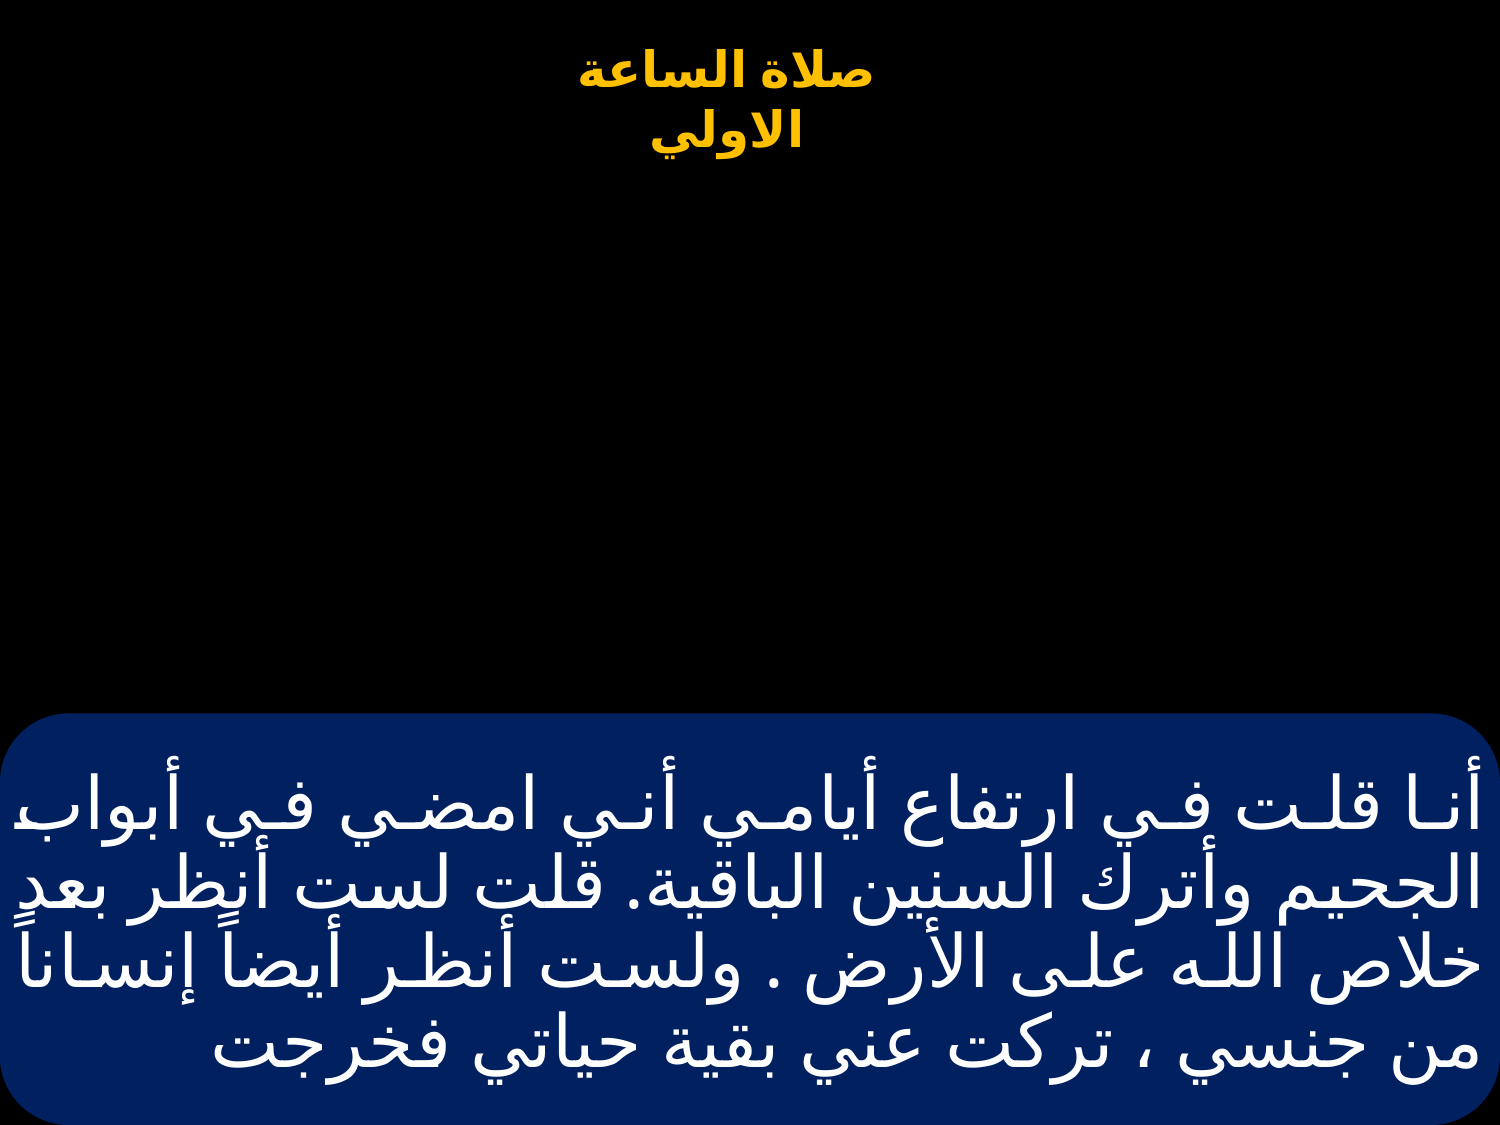

# أنا قلت في ارتفاع أيامي أني امضي في أبواب الجحيم وأترك السنين الباقية. قلت لست أنظر بعد خلاص الله على الأرض . ولست أنظر أيضاً إنساناً من جنسي ، تركت عني بقية حياتي فخرجت